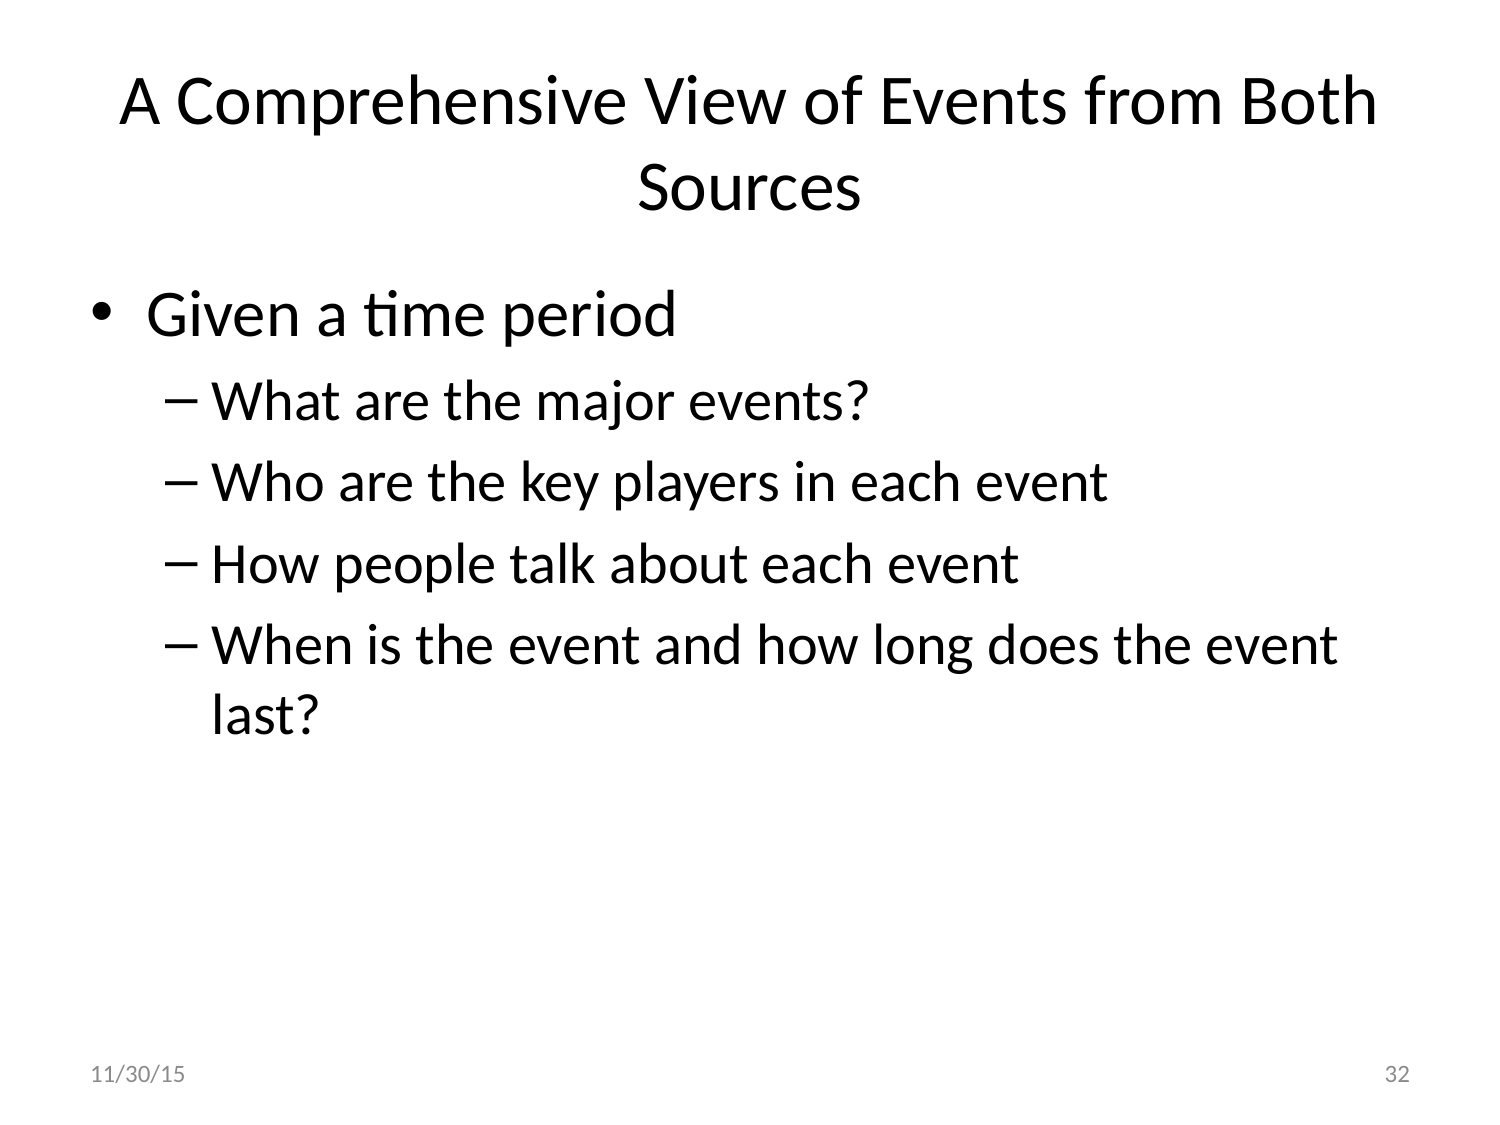

# A Comprehensive View of Events from Both Sources
Given a time period
What are the major events?
Who are the key players in each event
How people talk about each event
When is the event and how long does the event last?
11/30/15
32